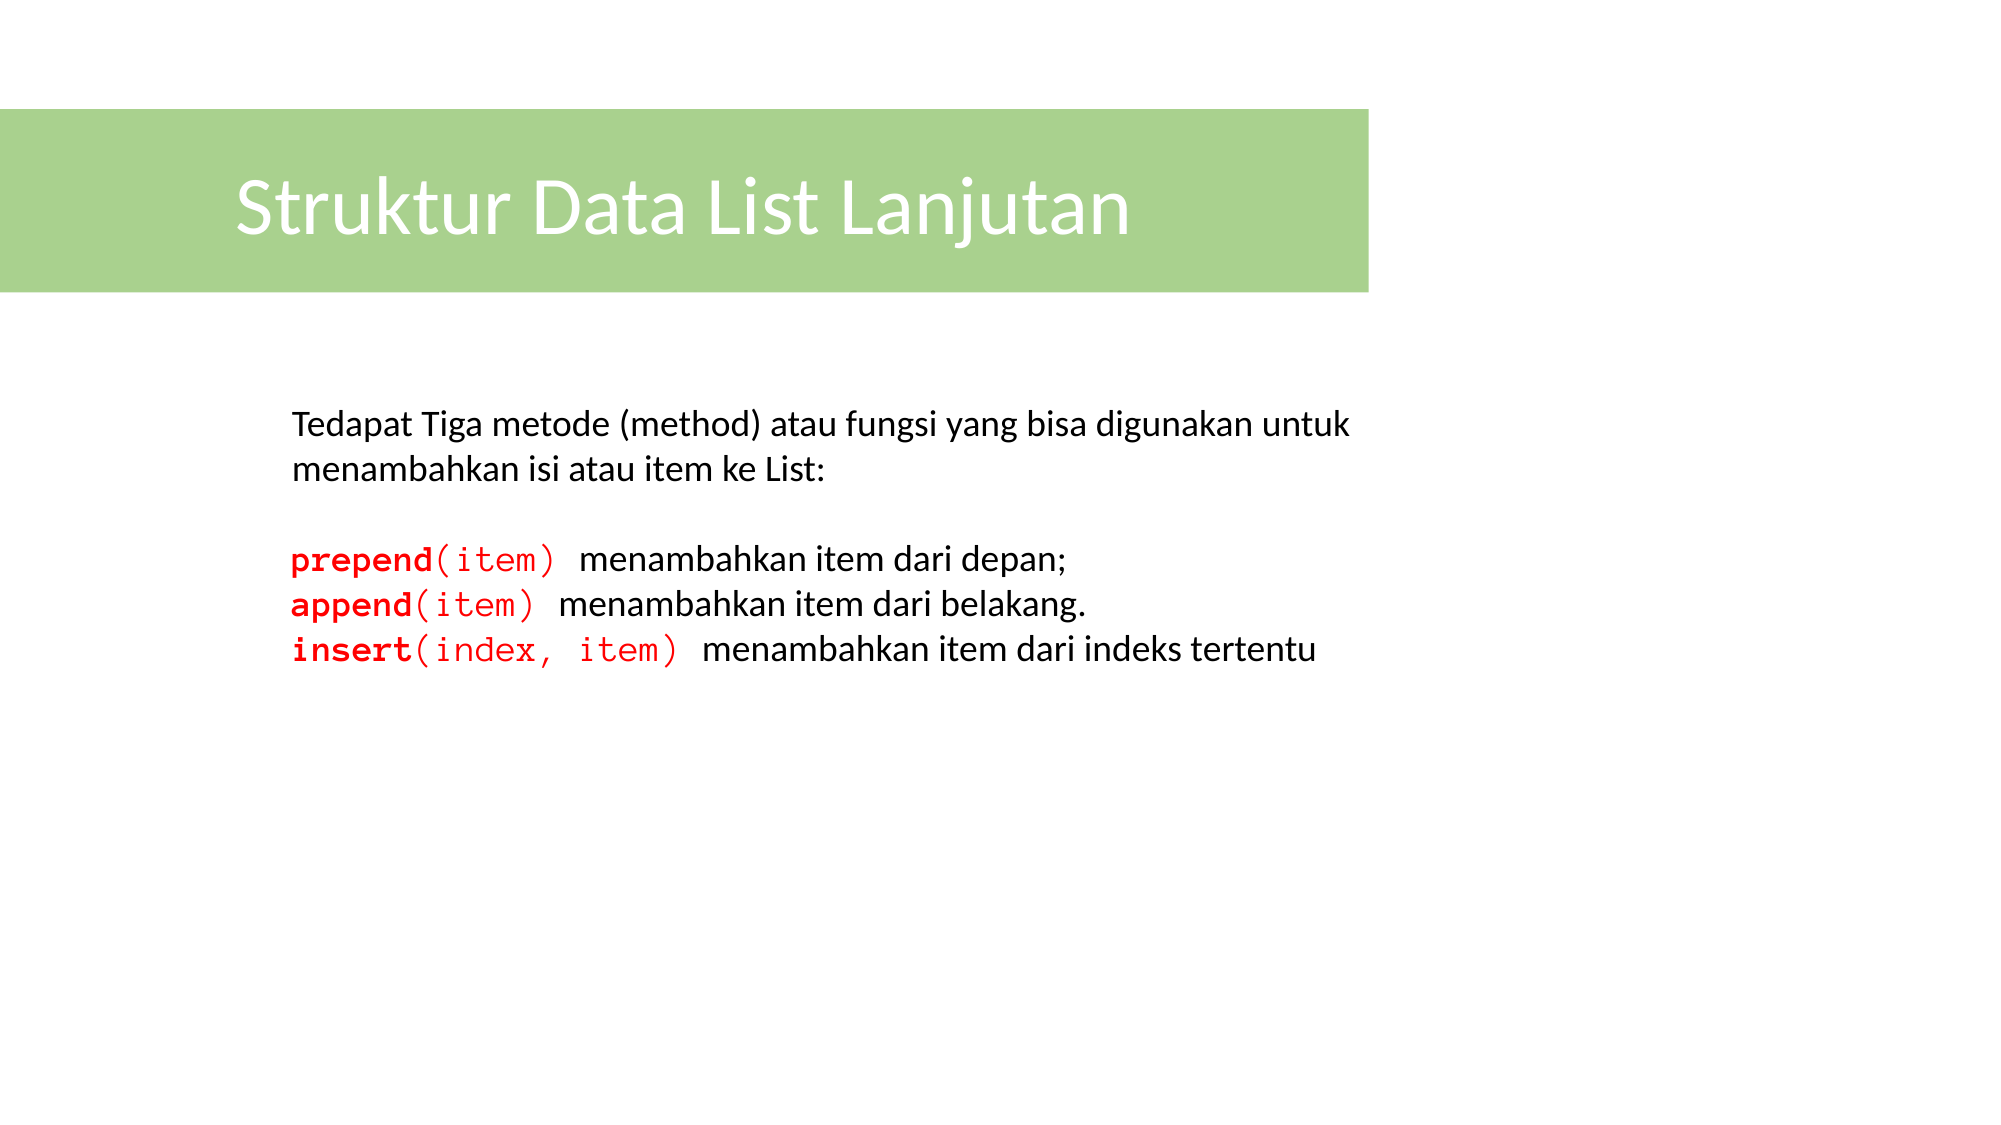

Struktur Data List Lanjutan
Tedapat Tiga metode (method) atau fungsi yang bisa digunakan untuk menambahkan isi atau item ke List:

prepend(item) menambahkan item dari depan;
append(item) menambahkan item dari belakang.
insert(index, item) menambahkan item dari indeks tertentu